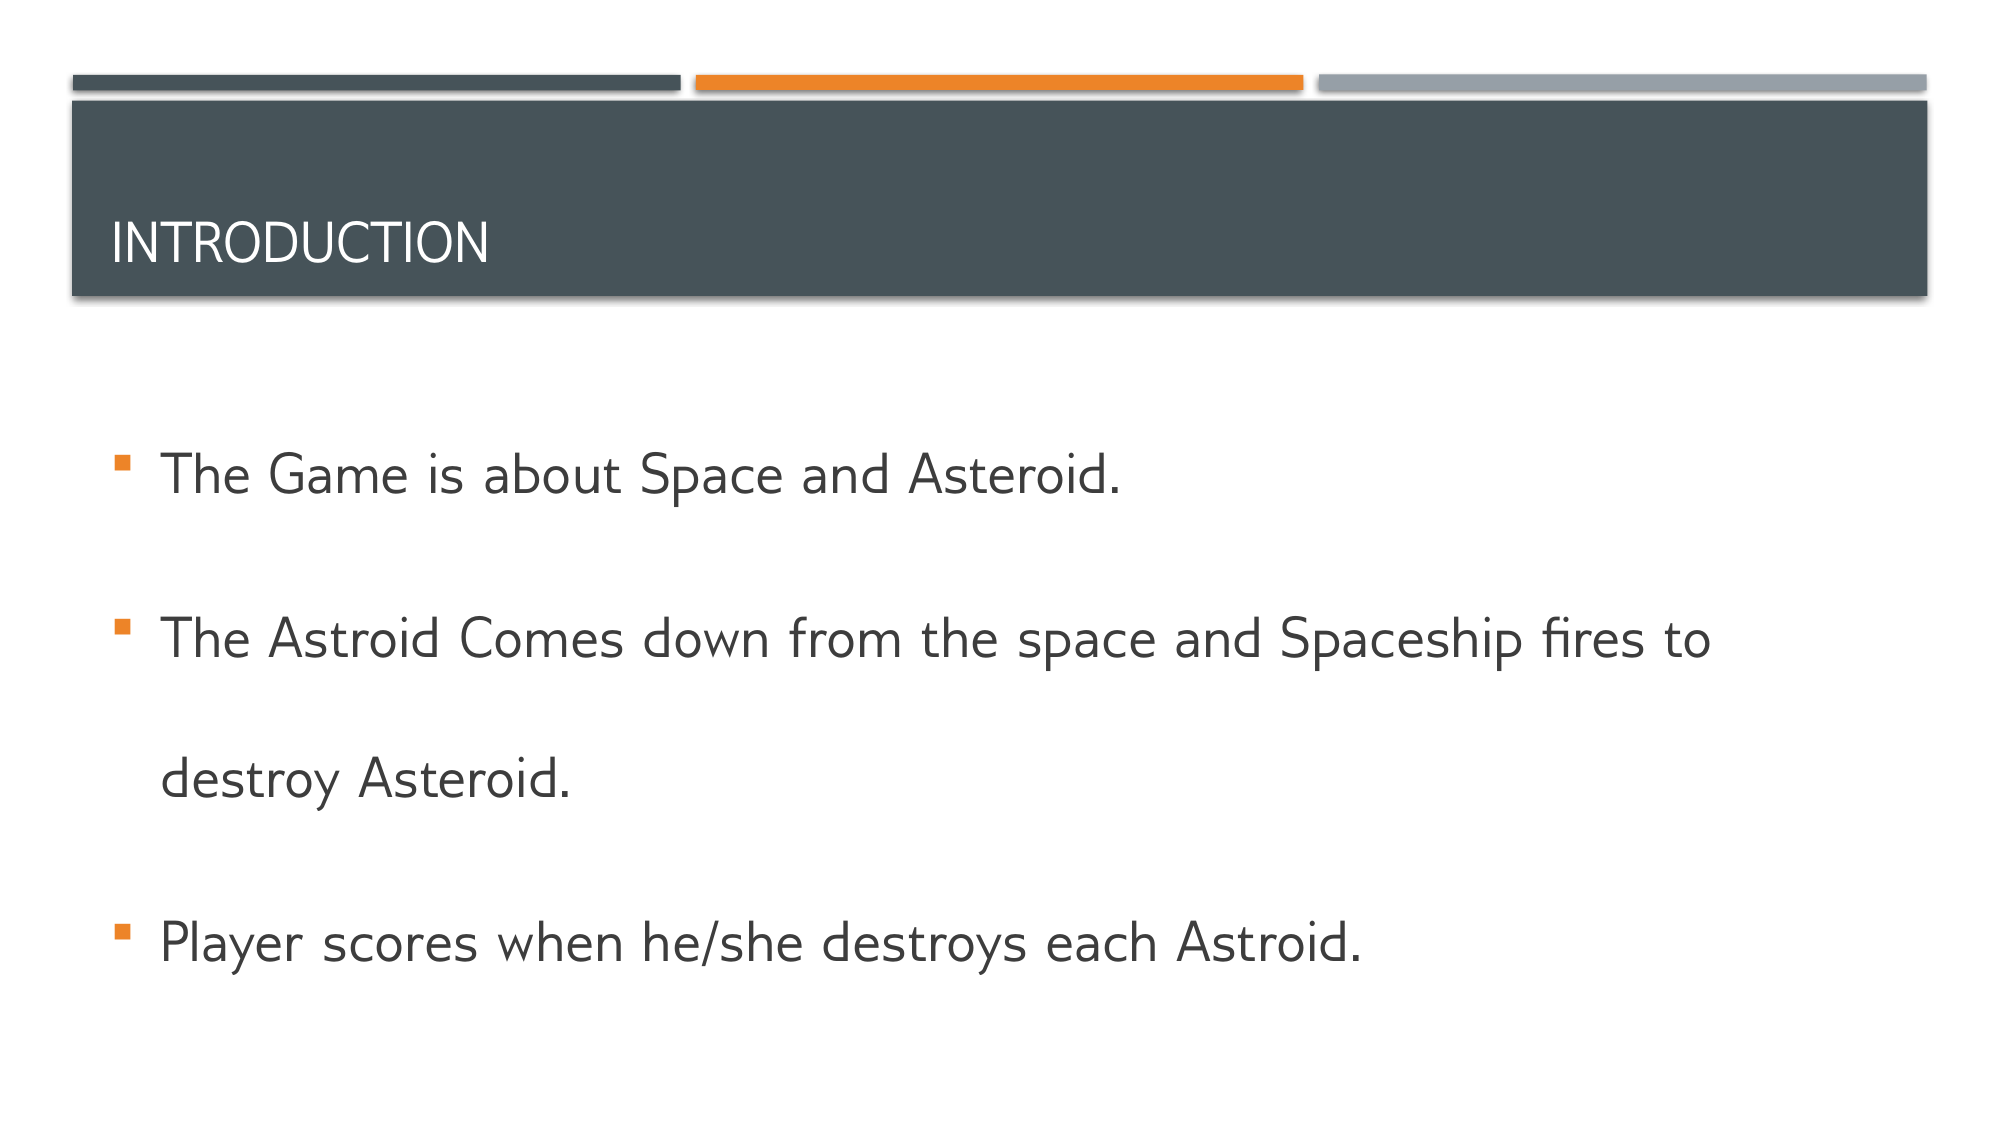

# Introduction
The Game is about Space and Asteroid.
The Astroid Comes down from the space and Spaceship fires to destroy Asteroid.
Player scores when he/she destroys each Astroid.